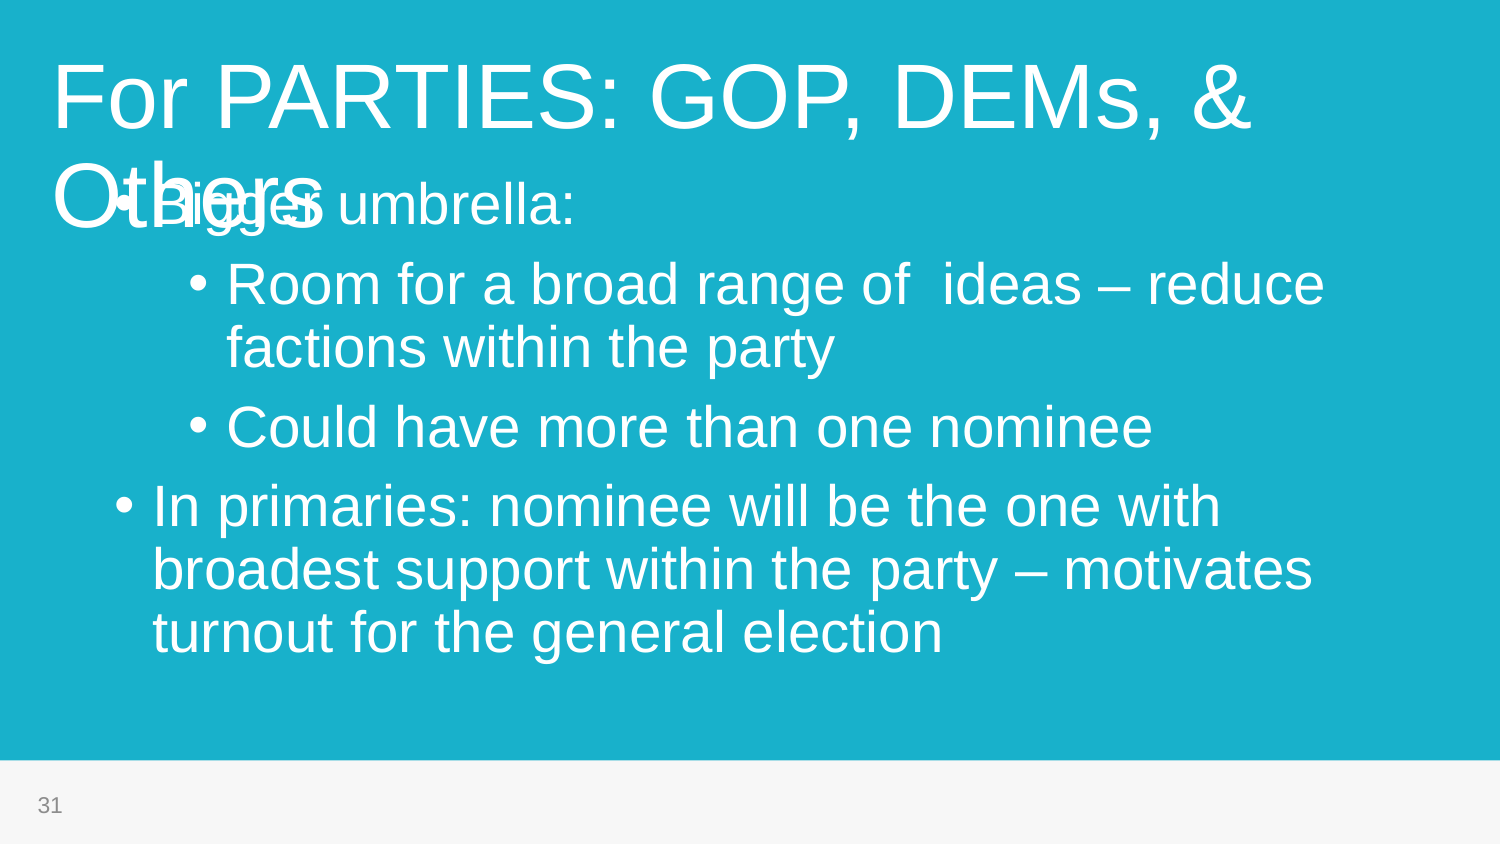

# For PARTIES: GOP, DEMs, & Others
Bigger umbrella:
Room for a broad range of  ideas – reduce factions within the party
Could have more than one nominee
In primaries: nominee will be the one with broadest support within the party – motivates turnout for the general election
31